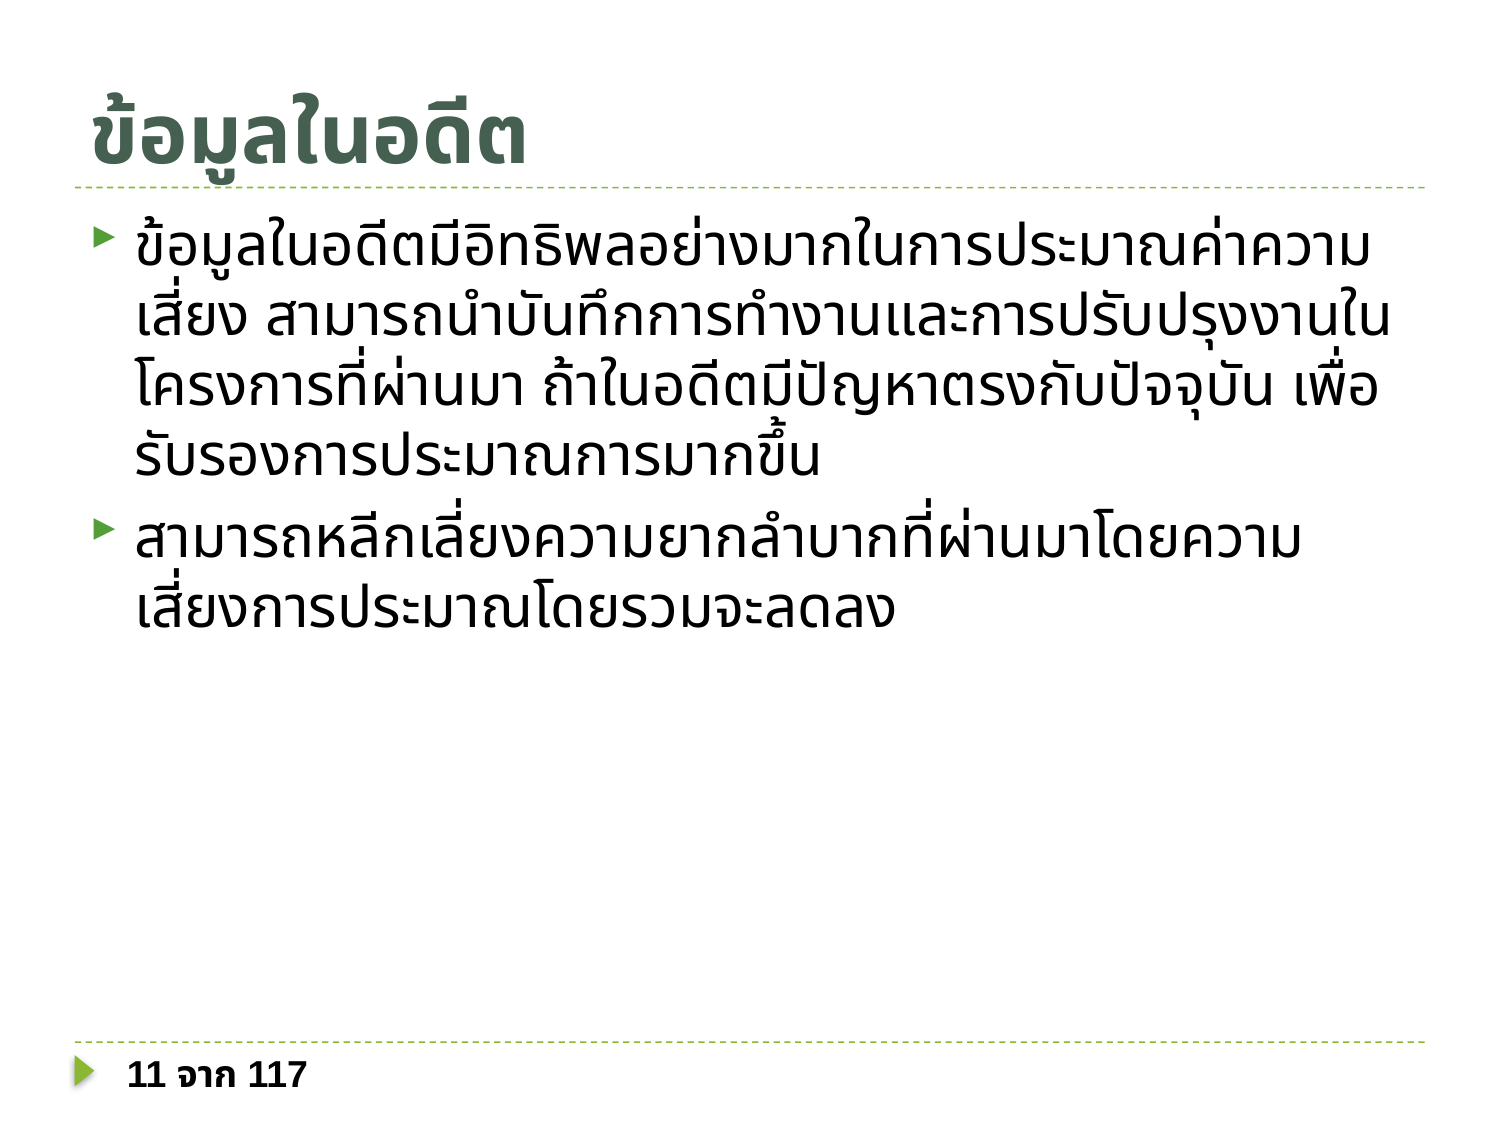

# ข้อมูลในอดีต
ข้อมูลในอดีตมีอิทธิพลอย่างมากในการประมาณค่าความเสี่ยง สามารถนำบันทึกการทำงานและการปรับปรุงงานในโครงการที่ผ่านมา ถ้าในอดีตมีปัญหาตรงกับปัจจุบัน เพื่อรับรองการประมาณการมากขึ้น
สามารถหลีกเลี่ยงความยากลำบากที่ผ่านมาโดยความเสี่ยงการประมาณโดยรวมจะลดลง

11 จาก 117